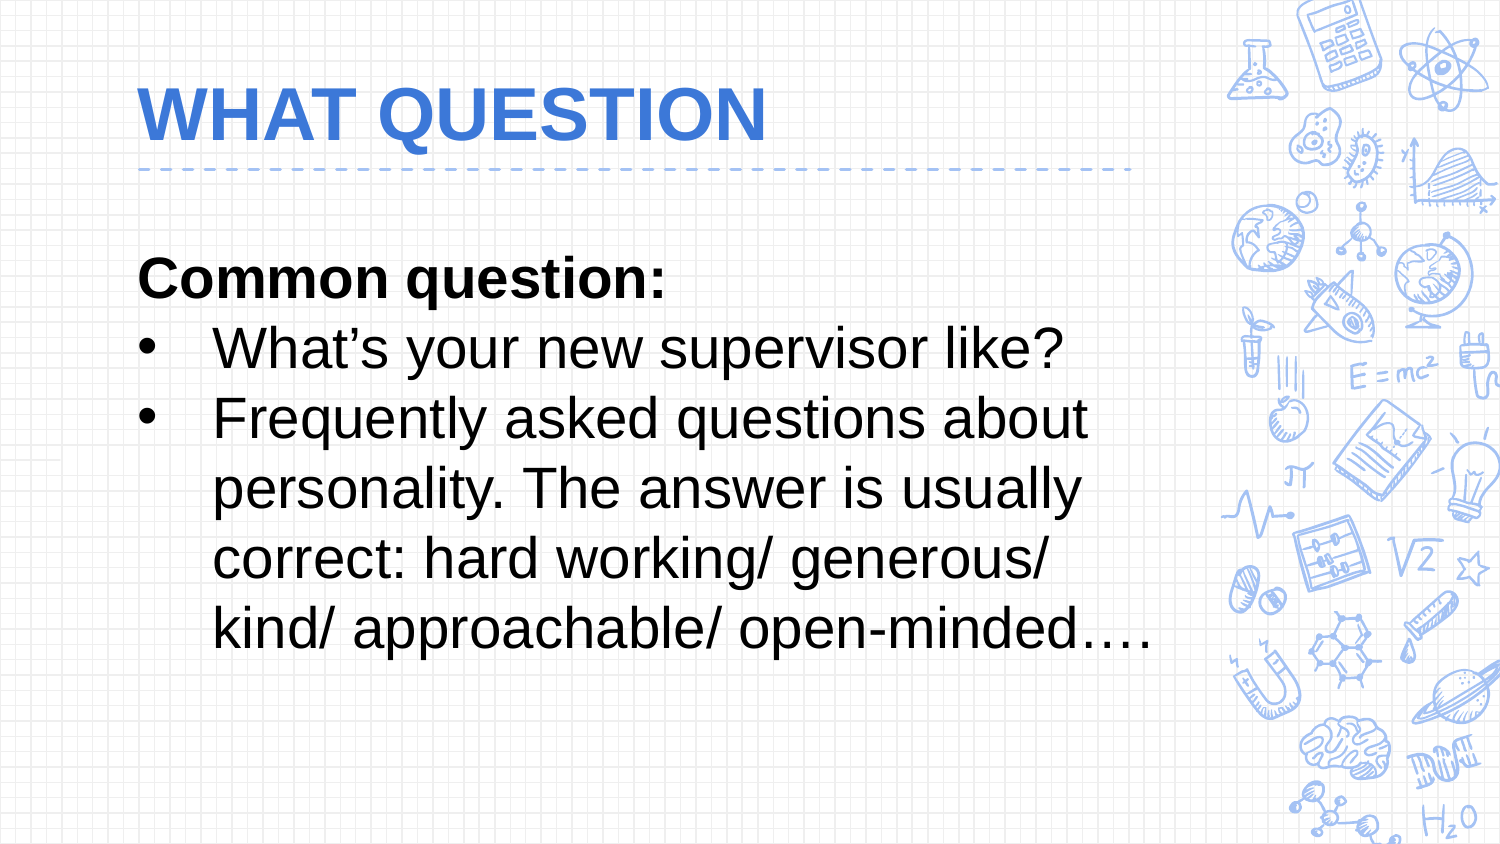

# WHAT QUESTION

Common question:
What’s your new supervisor like?
Frequently asked questions about personality. The answer is usually correct: hard working/ generous/ kind/ approachable/ open-minded….